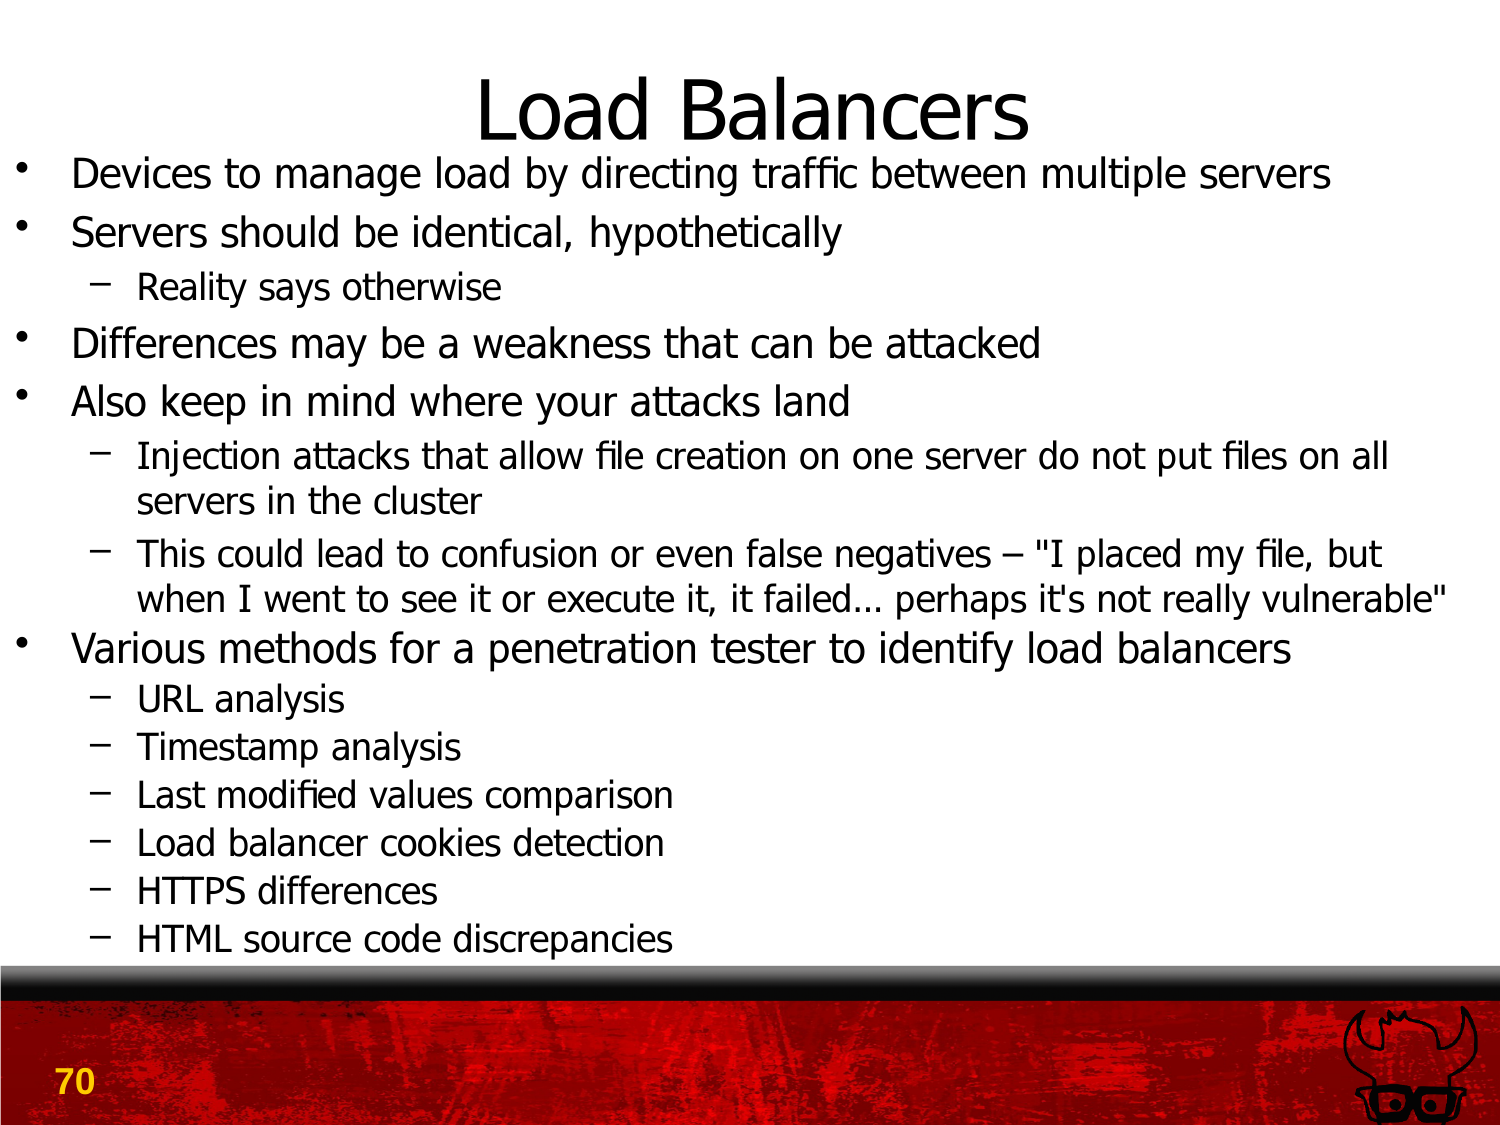

# Load Balancers
Devices to manage load by directing traffic between multiple servers
Servers should be identical, hypothetically
Reality says otherwise
Differences may be a weakness that can be attacked
Also keep in mind where your attacks land
Injection attacks that allow file creation on one server do not put files on all servers in the cluster
This could lead to confusion or even false negatives – "I placed my file, but when I went to see it or execute it, it failed… perhaps it's not really vulnerable"
Various methods for a penetration tester to identify load balancers
URL analysis
Timestamp analysis
Last modified values comparison
Load balancer cookies detection
HTTPS differences
HTML source code discrepancies